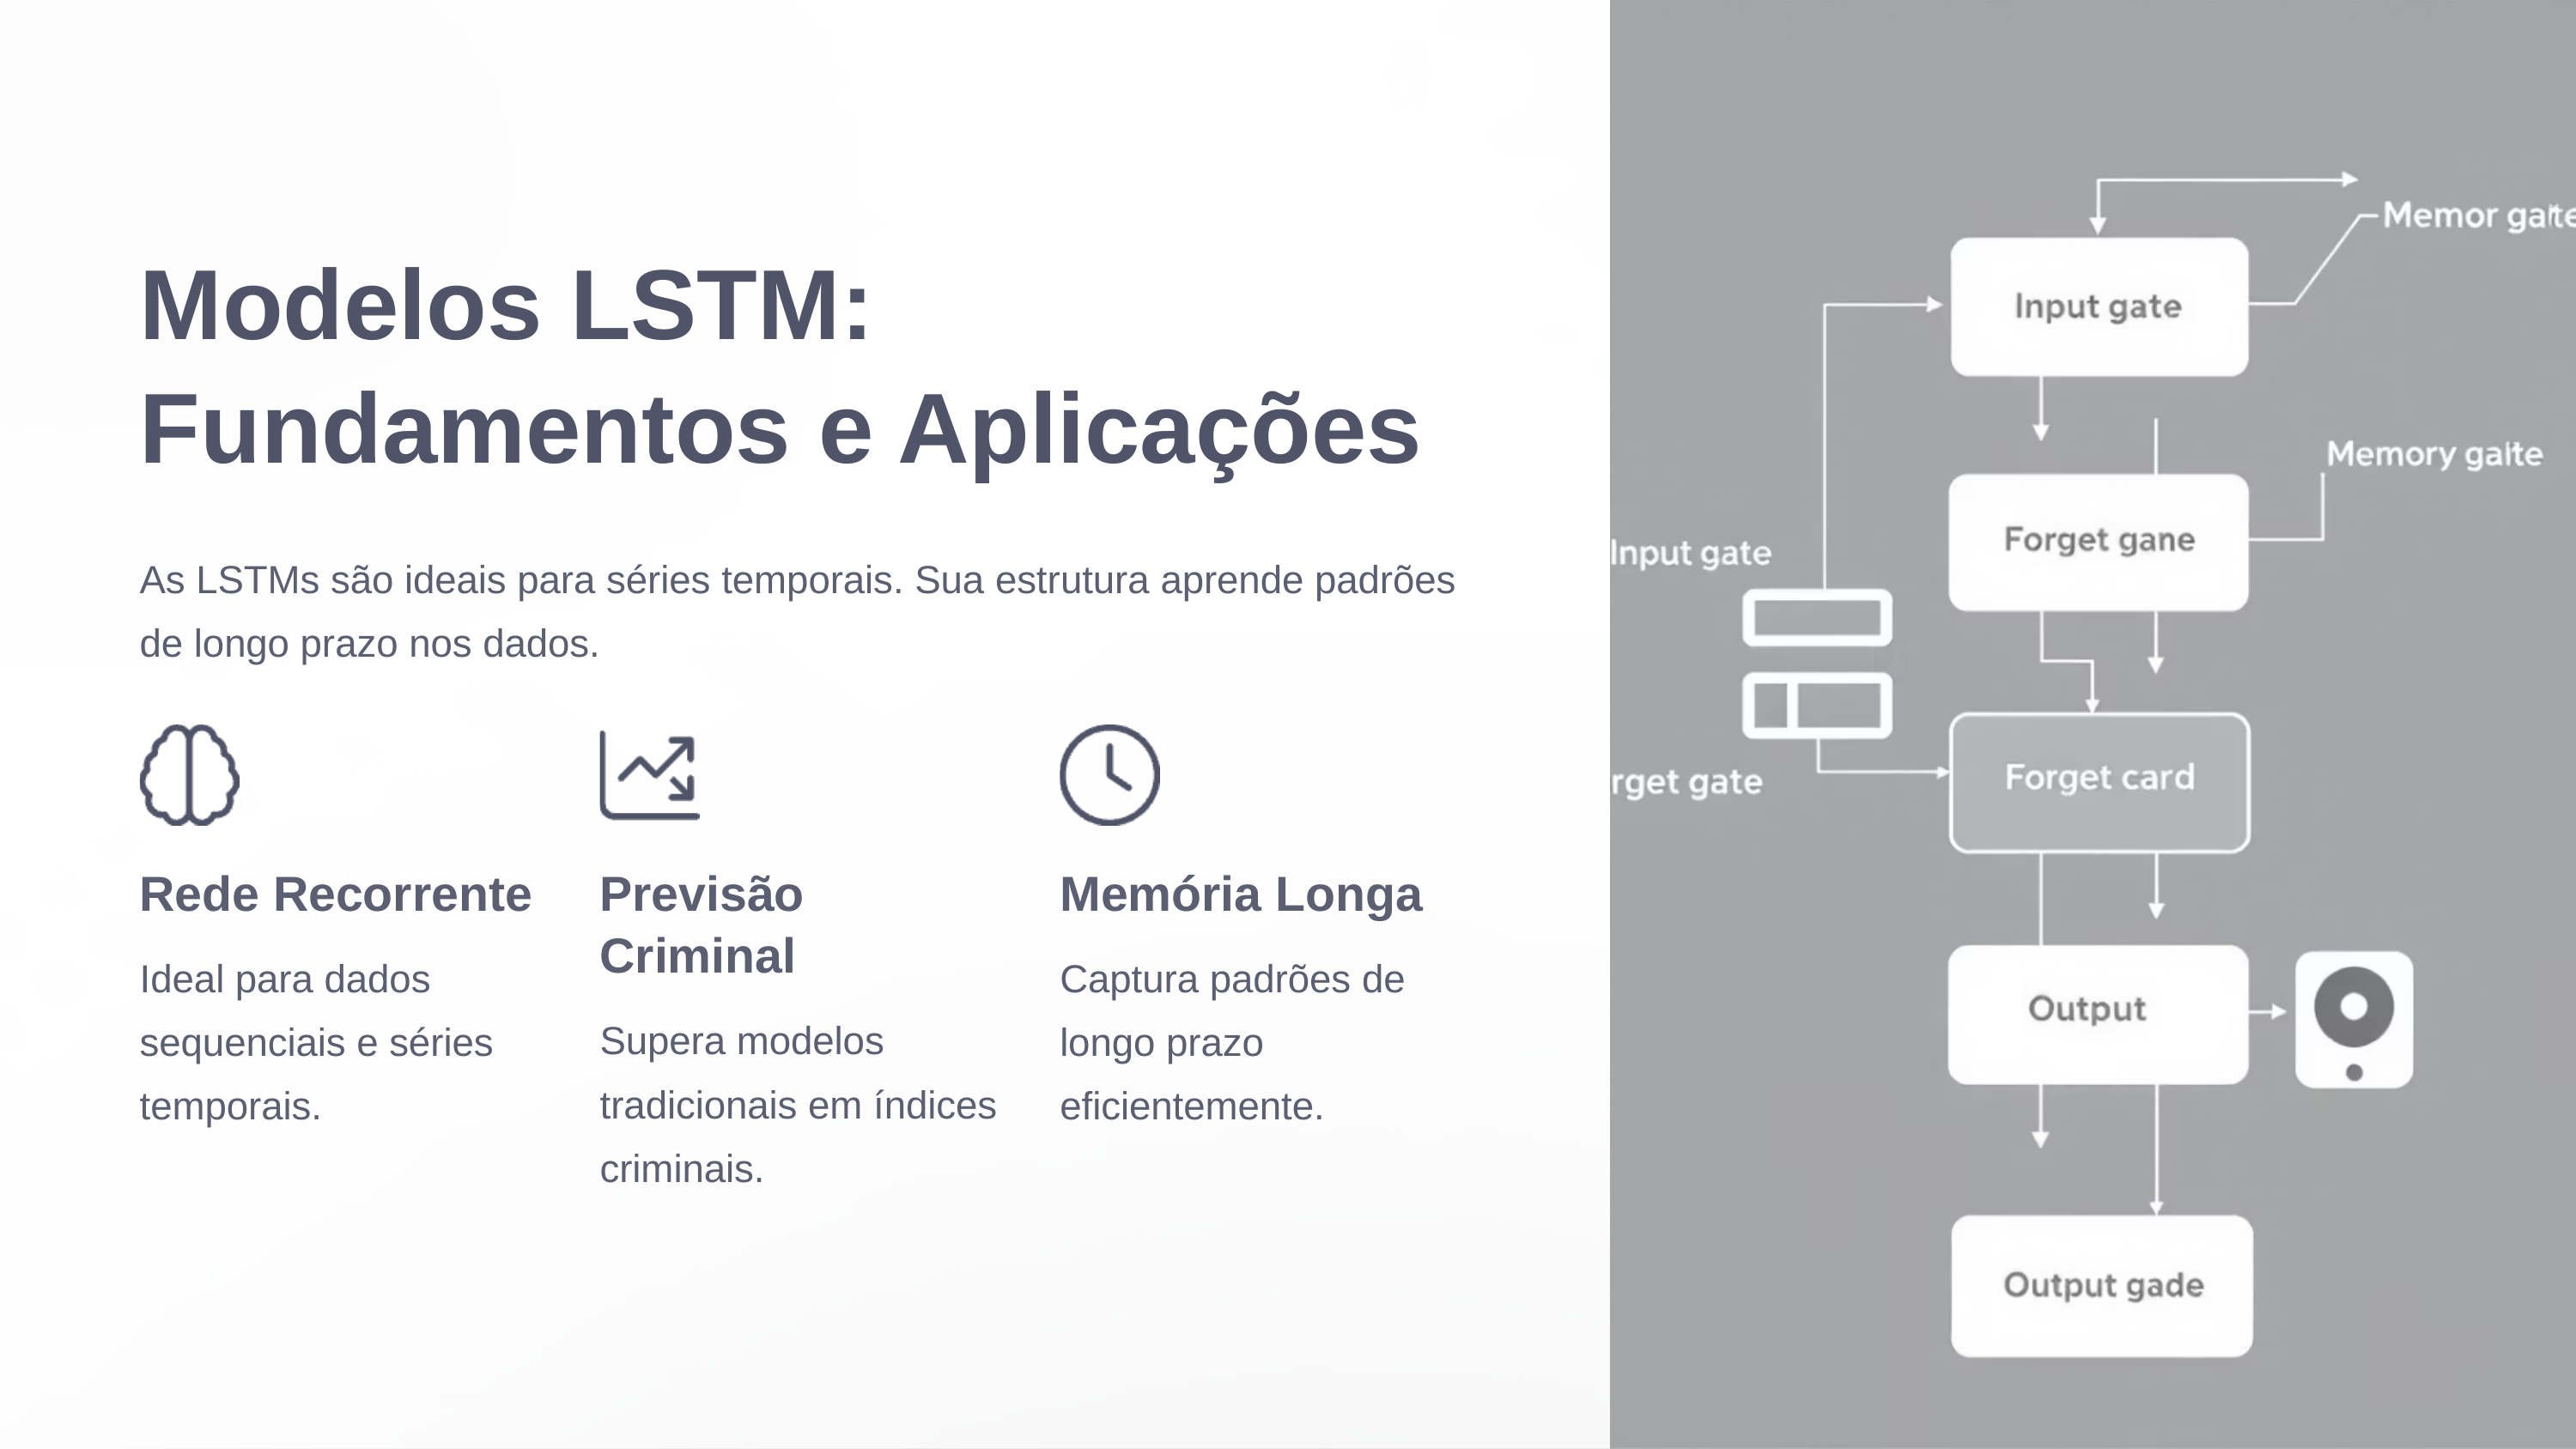

Modelos LSTM: Fundamentos e Aplicações
As LSTMs são ideais para séries temporais. Sua estrutura aprende padrões de longo prazo nos dados.

Rede Recorrente
Previsão Criminal
Memória Longa
Ideal para dados sequenciais e séries temporais.
Captura padrões de longo prazo eficientemente.
Supera modelos tradicionais em índices criminais.